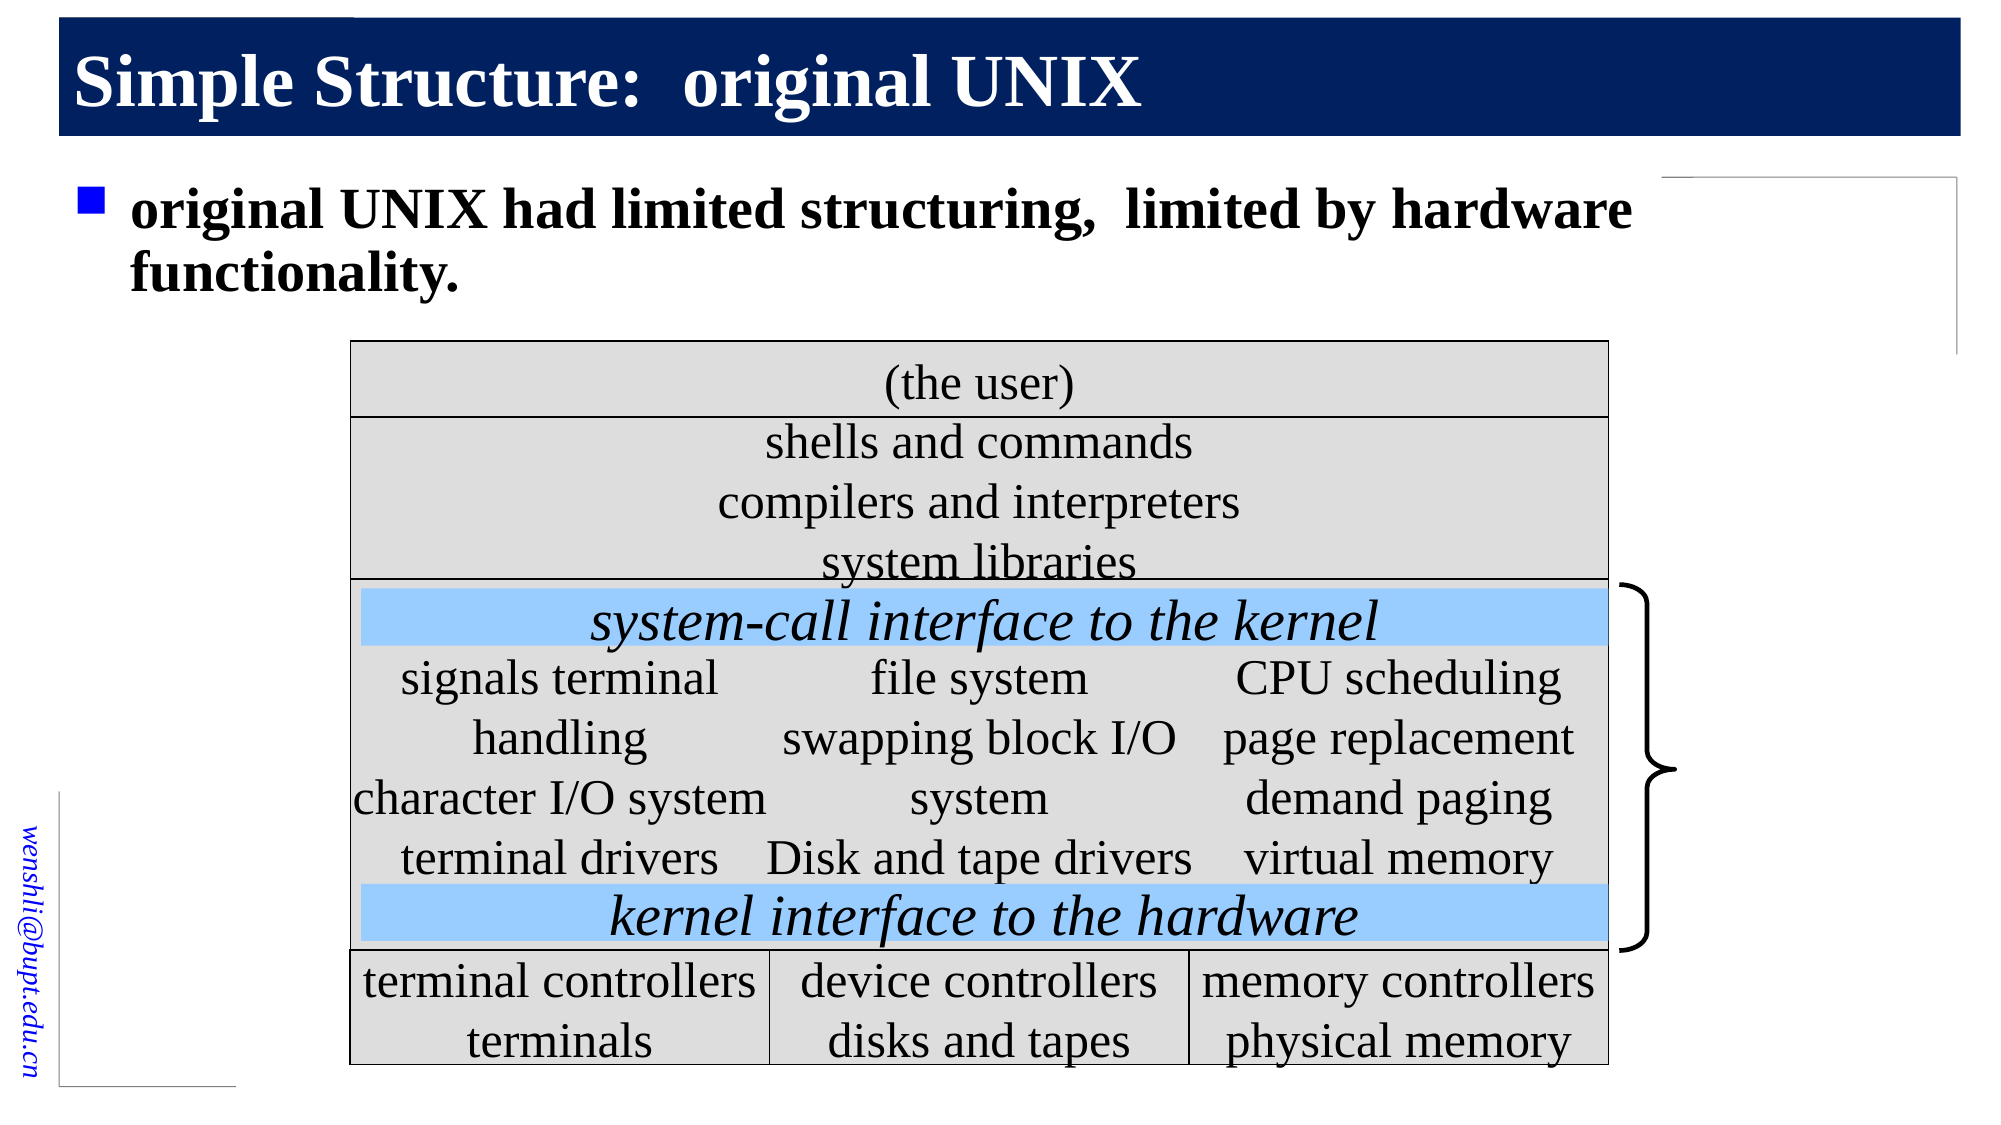

# Simple Structure:  original UNIX
original UNIX had limited structuring,  limited by hardware functionality.
(the user)
shells and commands
compilers and interpreters
system libraries

system-call interface to the kernel
signals terminal
handling
character I/O system
terminal drivers
file system
swapping block I/O
system
Disk and tape drivers
CPU scheduling
page replacement
demand paging
virtual memory
kernel interface to the hardware
terminal controllers
terminals
device controllers
disks and tapes
memory controllers
physical memory

40